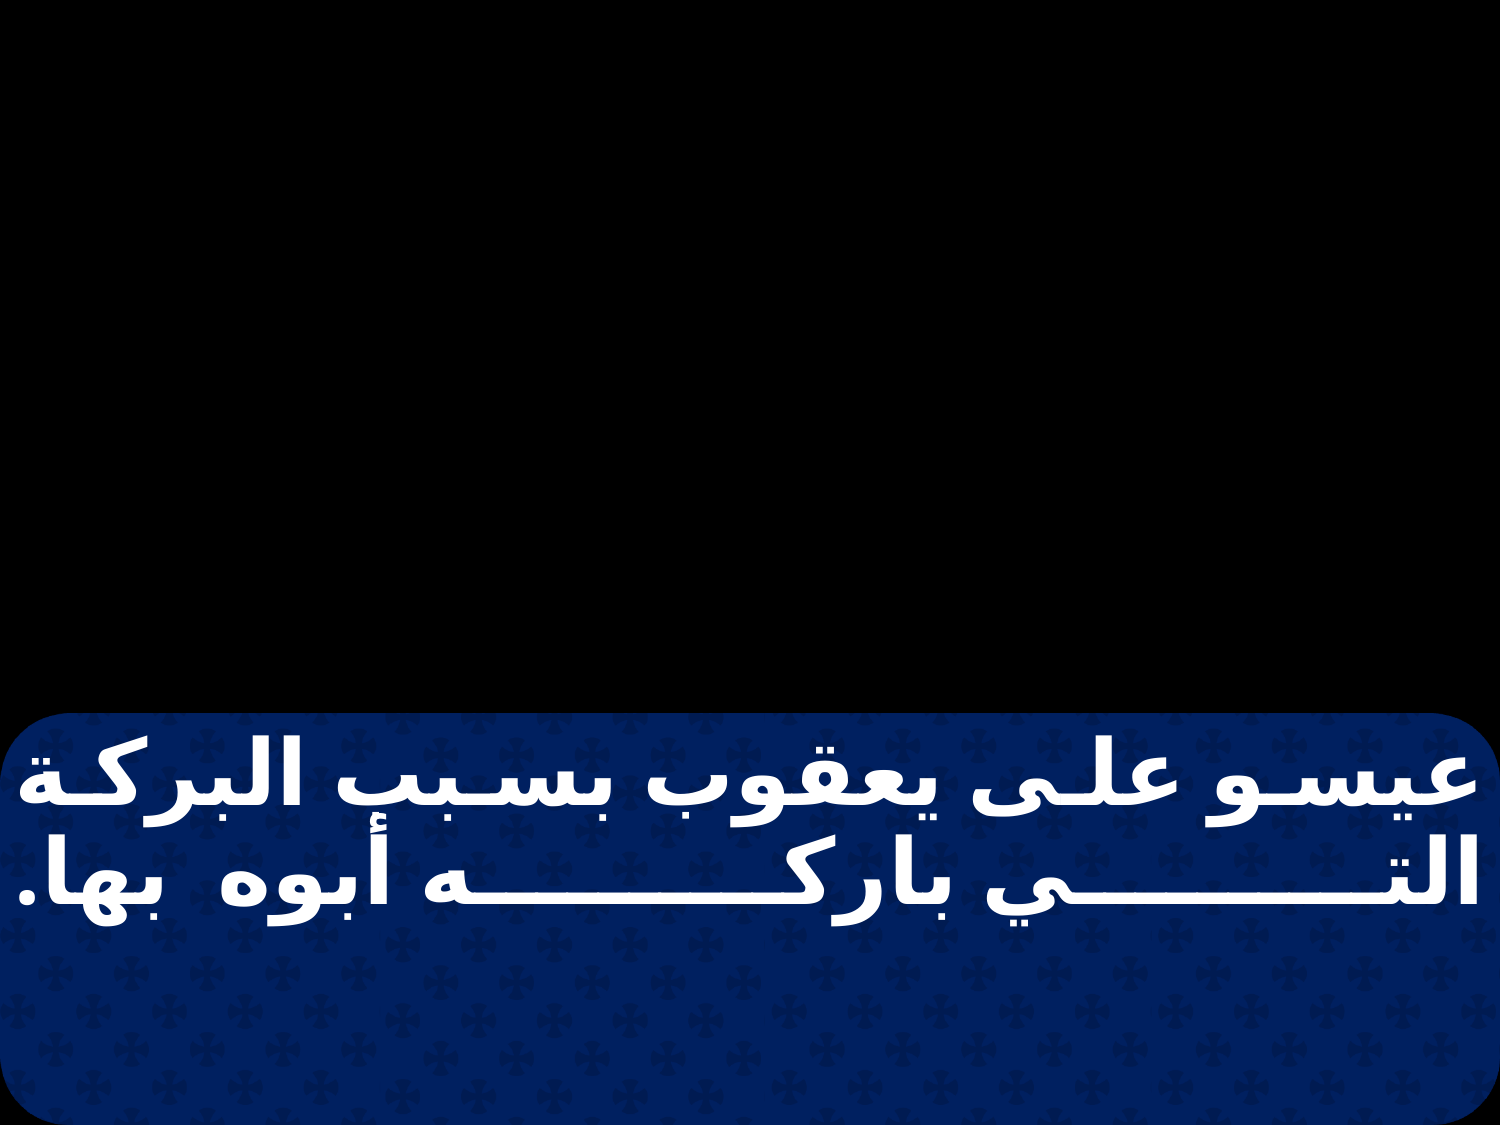

عيسو على يعقوب بسبب البركة التي باركه أبوه  بها.